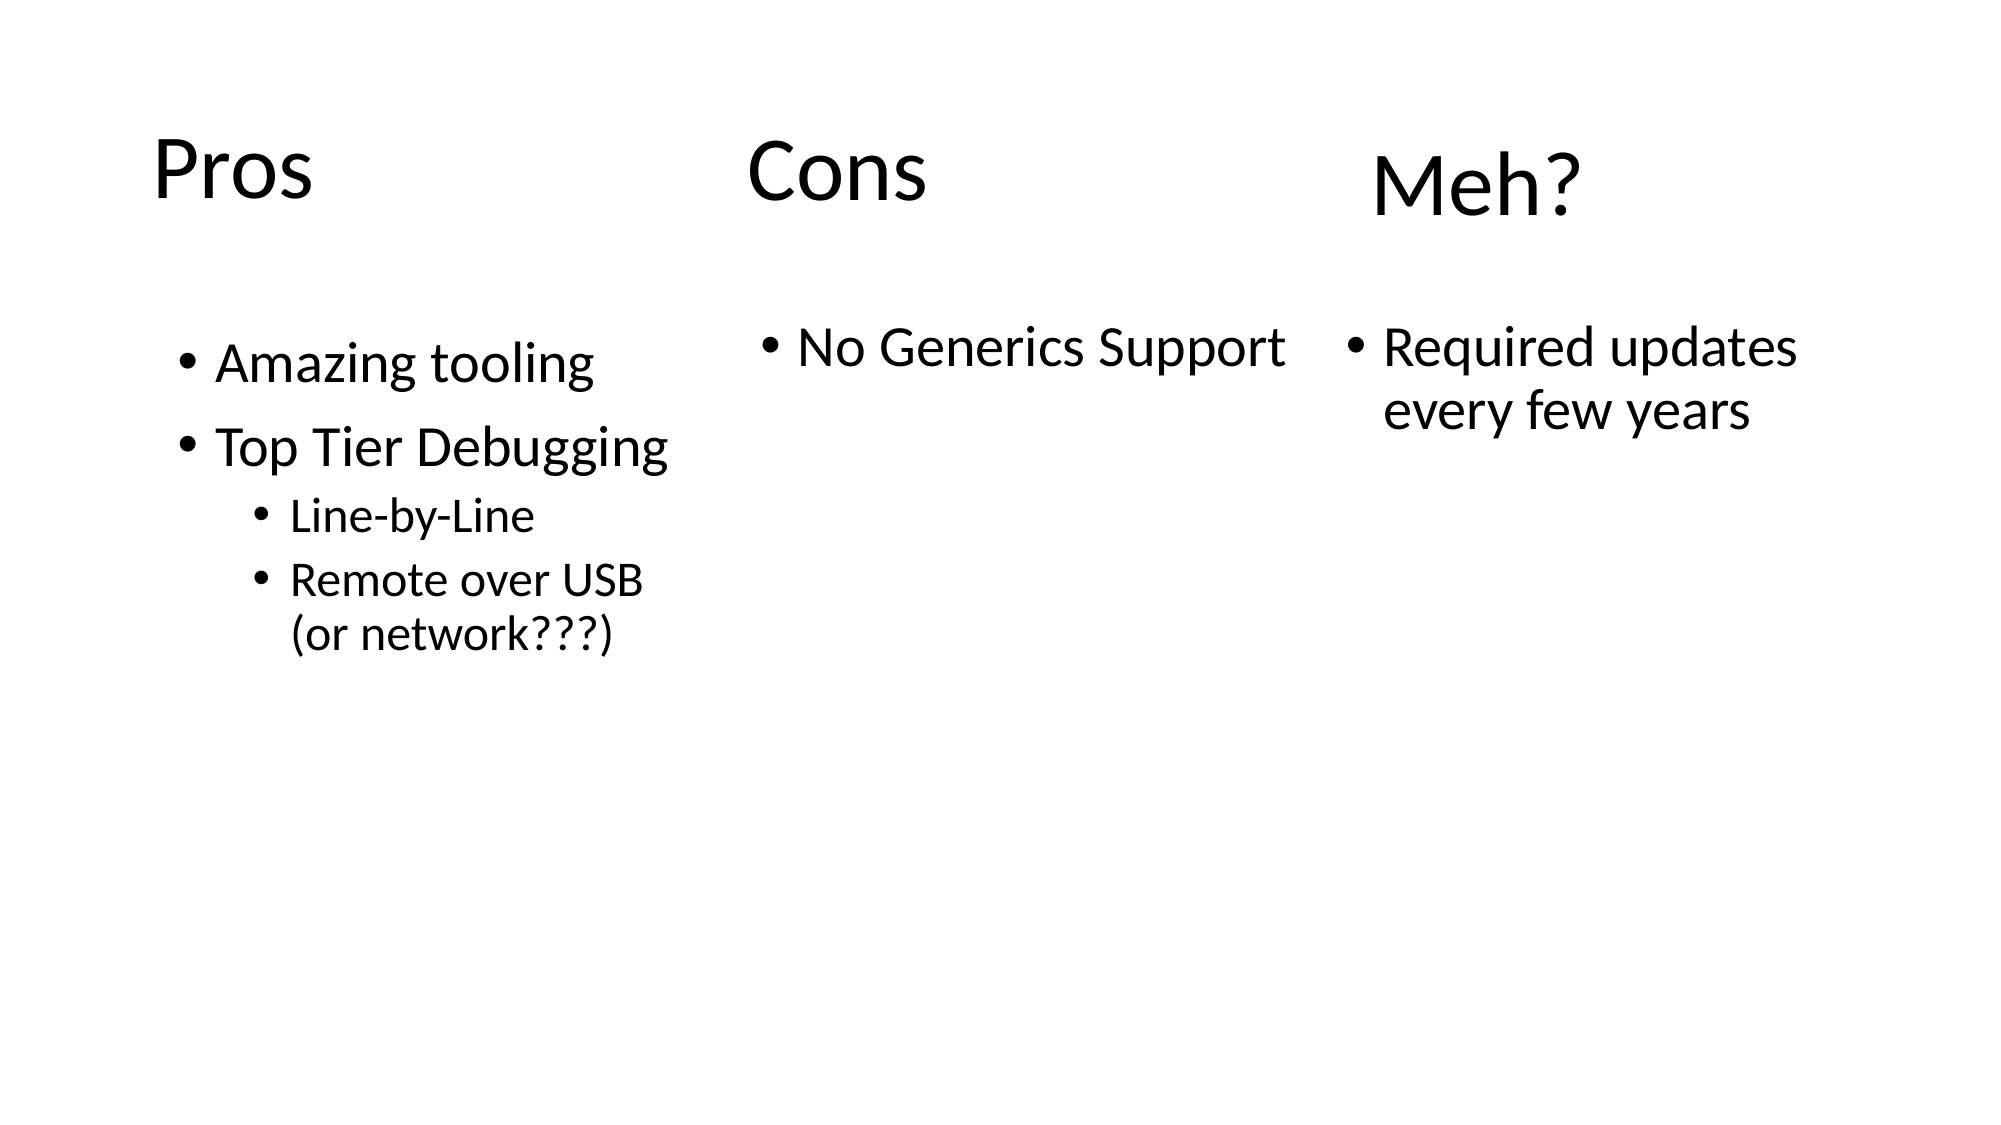

# Pros
Cons
Meh?
No Generics Support
Required updates every few years
Amazing tooling
Top Tier Debugging
Line-by-Line
Remote over USB (or network???)